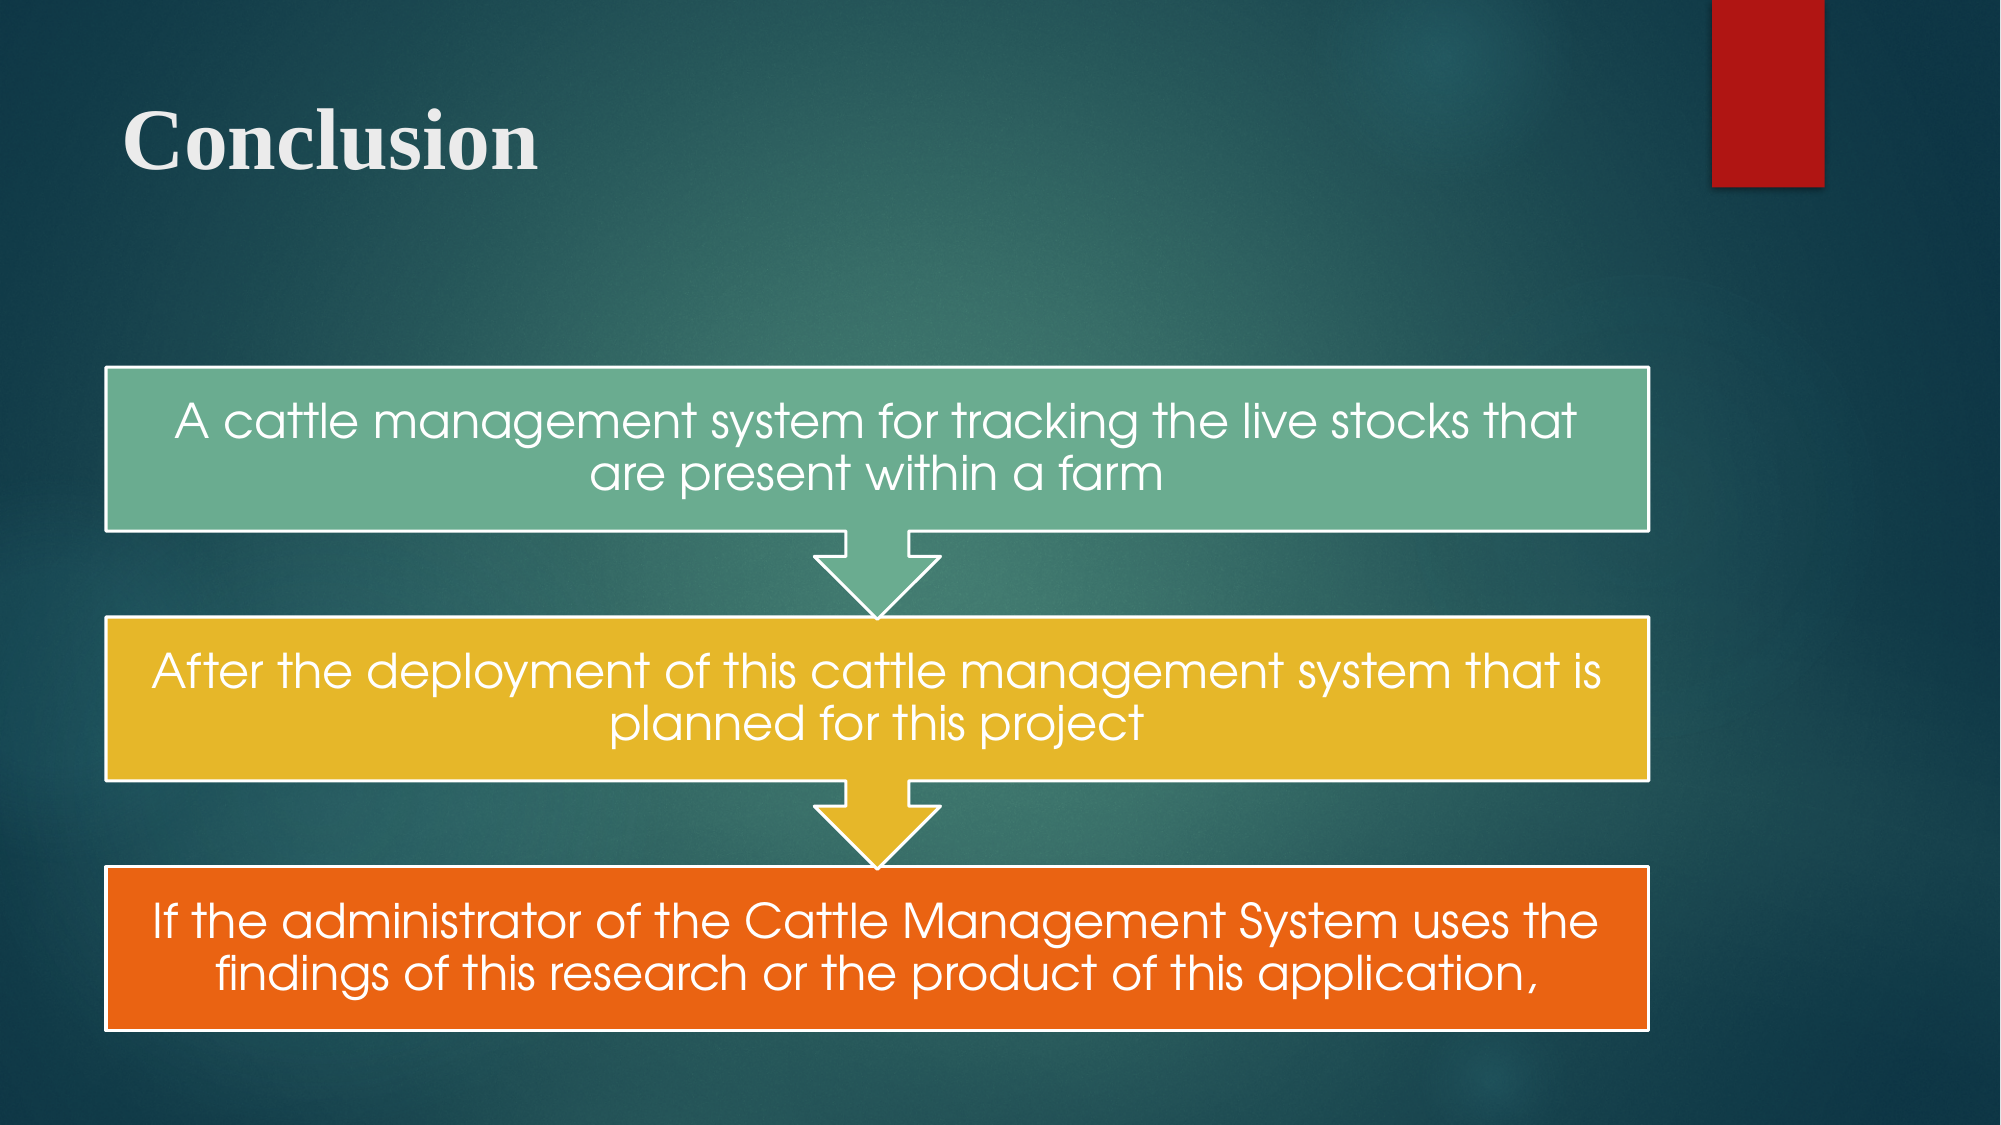

# Conclusion
If the administrator of the Cattle Management System uses the findings of this research or the product of this application,
After the deployment of this cattle management system that is planned for this project
A cattle management system for tracking the live stocks that are present within a farm